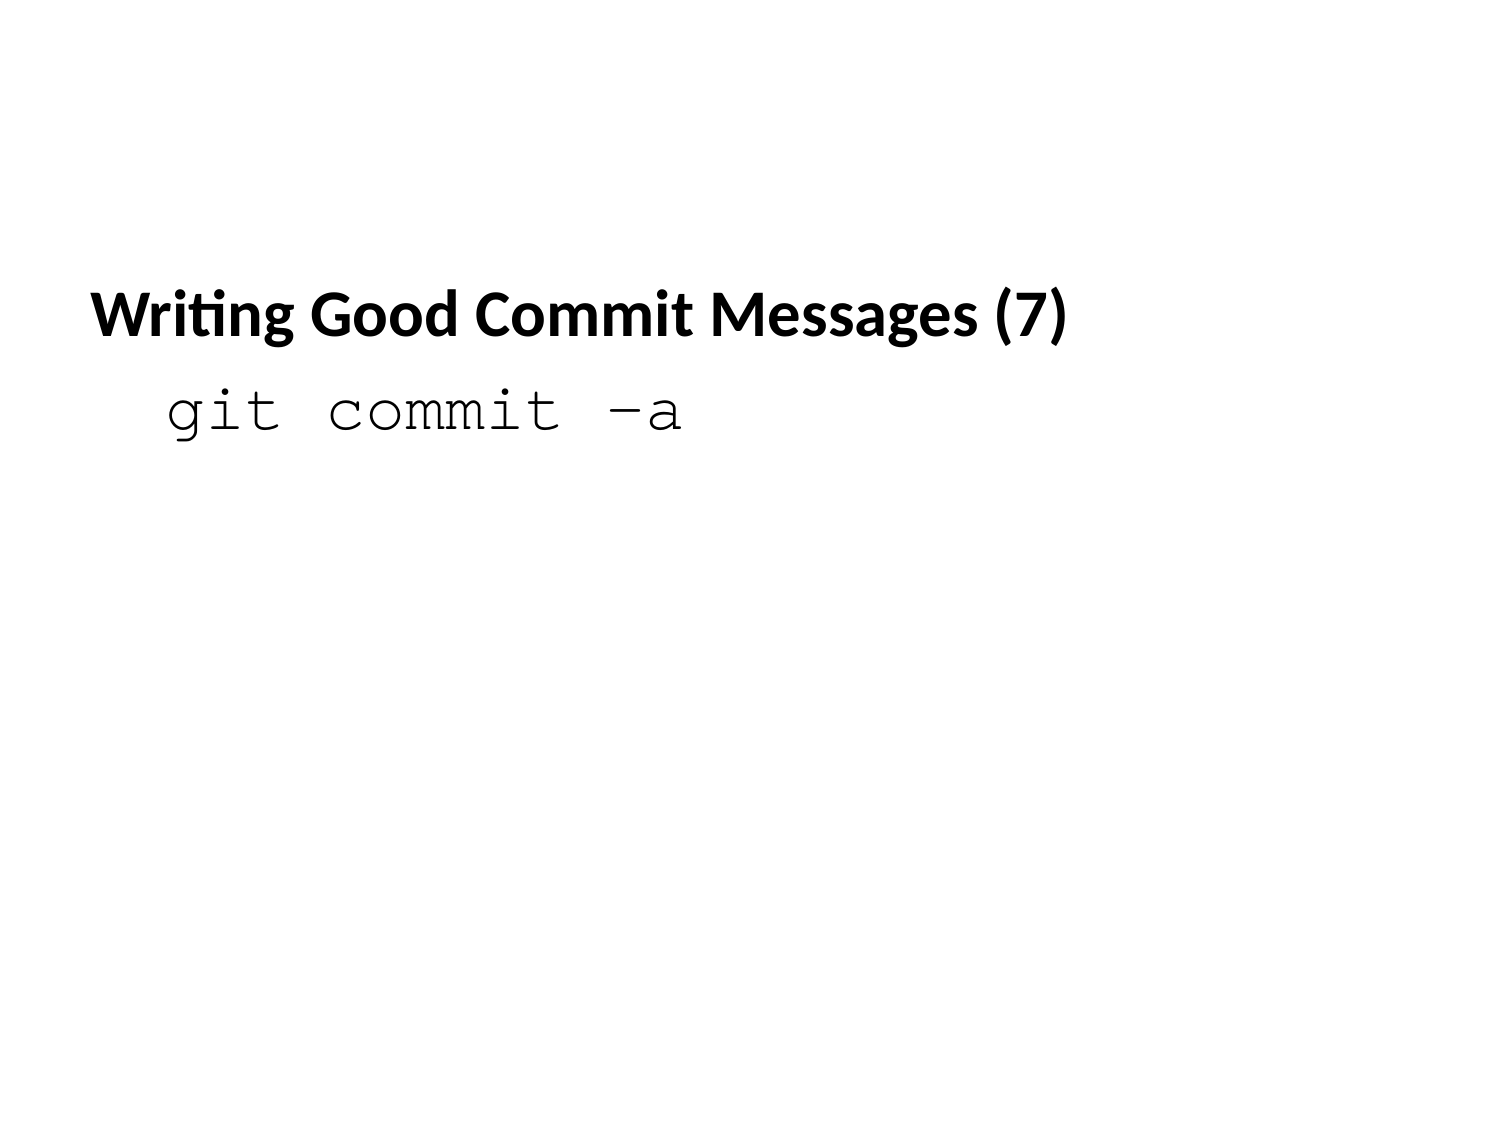

Writing Good Commit Messages (7)
git commit -a